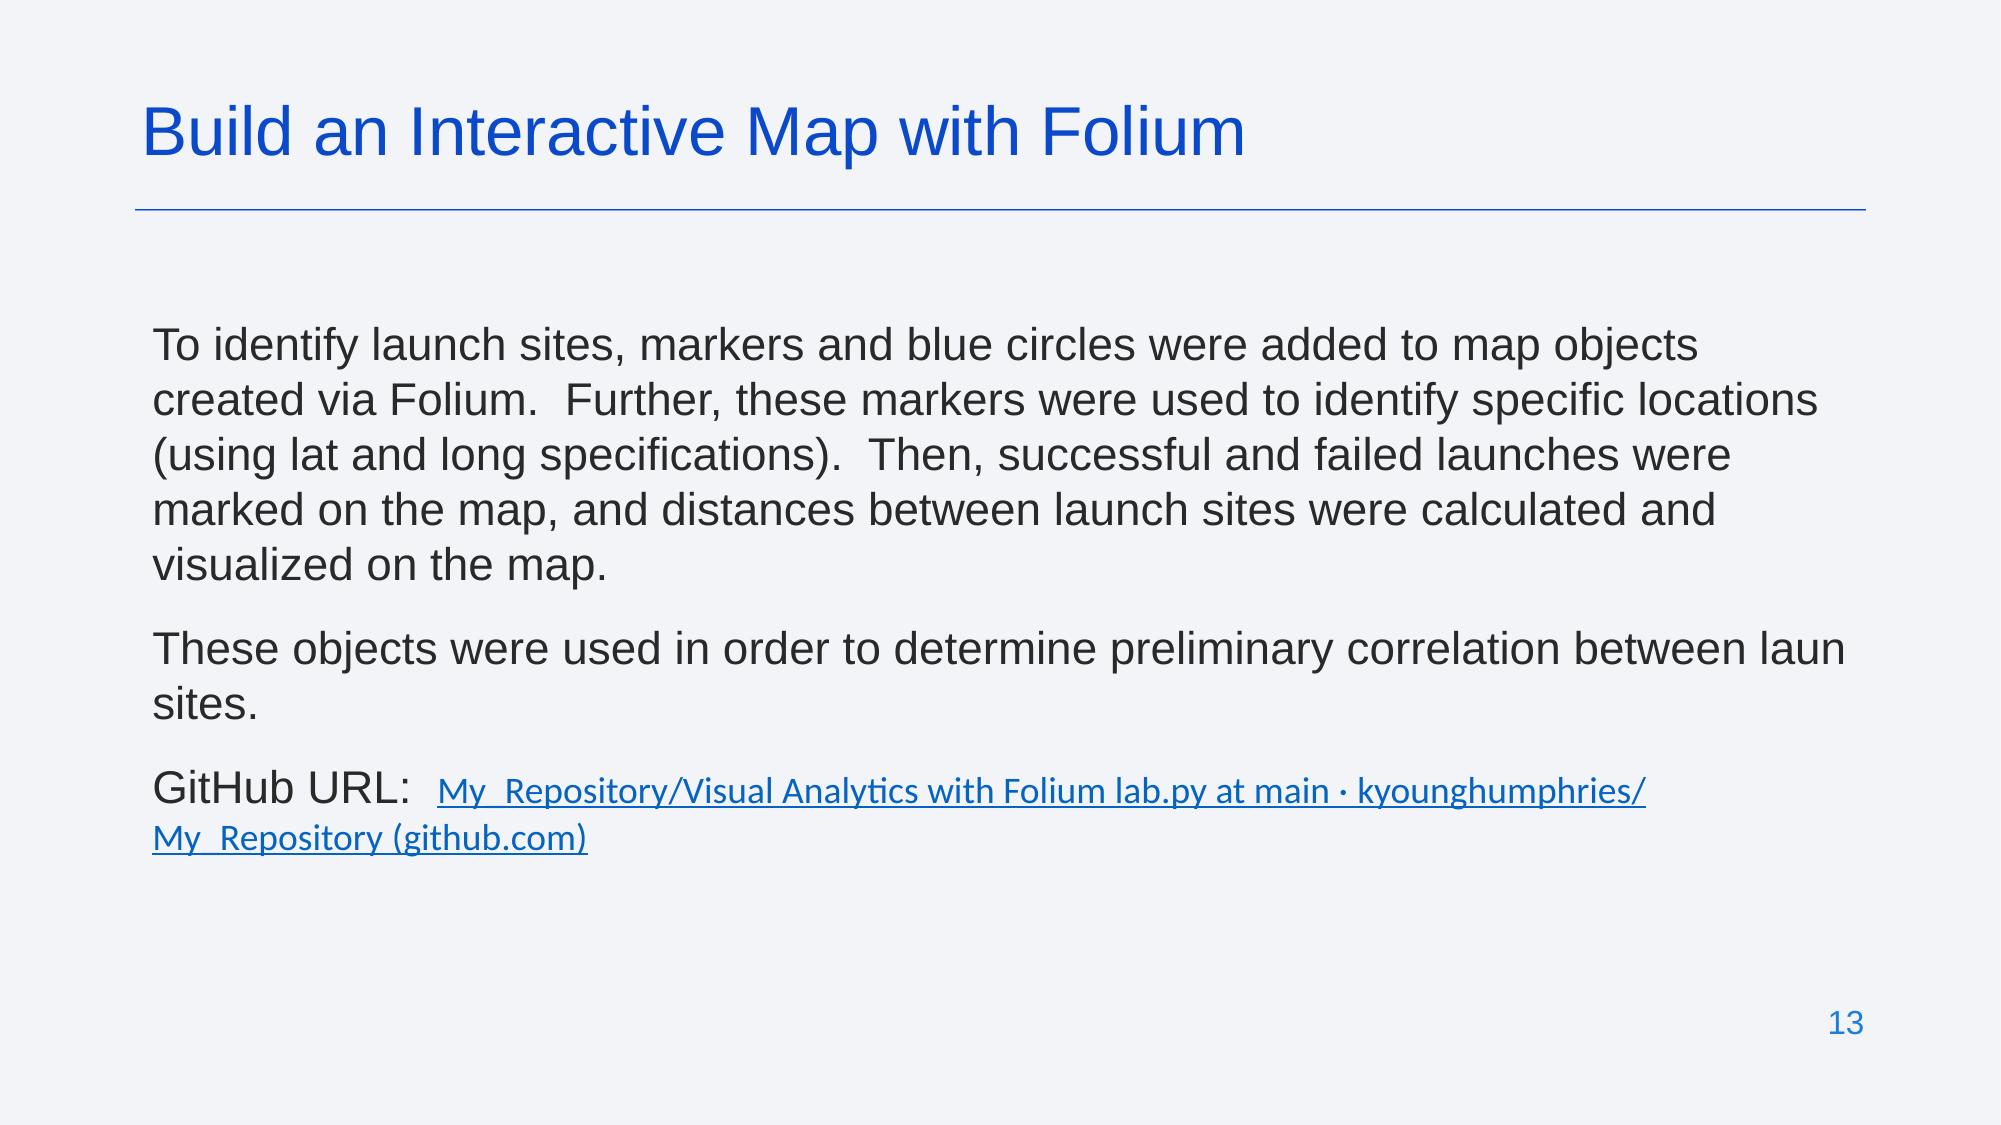

Build an Interactive Map with Folium
To identify launch sites, markers and blue circles were added to map objects created via Folium.  Further, these markers were used to identify specific locations (using lat and long specifications).  Then, successful and failed launches were marked on the map, and distances between launch sites were calculated and visualized on the map.
These objects were used in order to determine preliminary correlation between laun sites.
GitHub URL:  My_Repository/Visual Analytics with Folium lab.py at main · kyounghumphries/My_Repository (github.com)

13